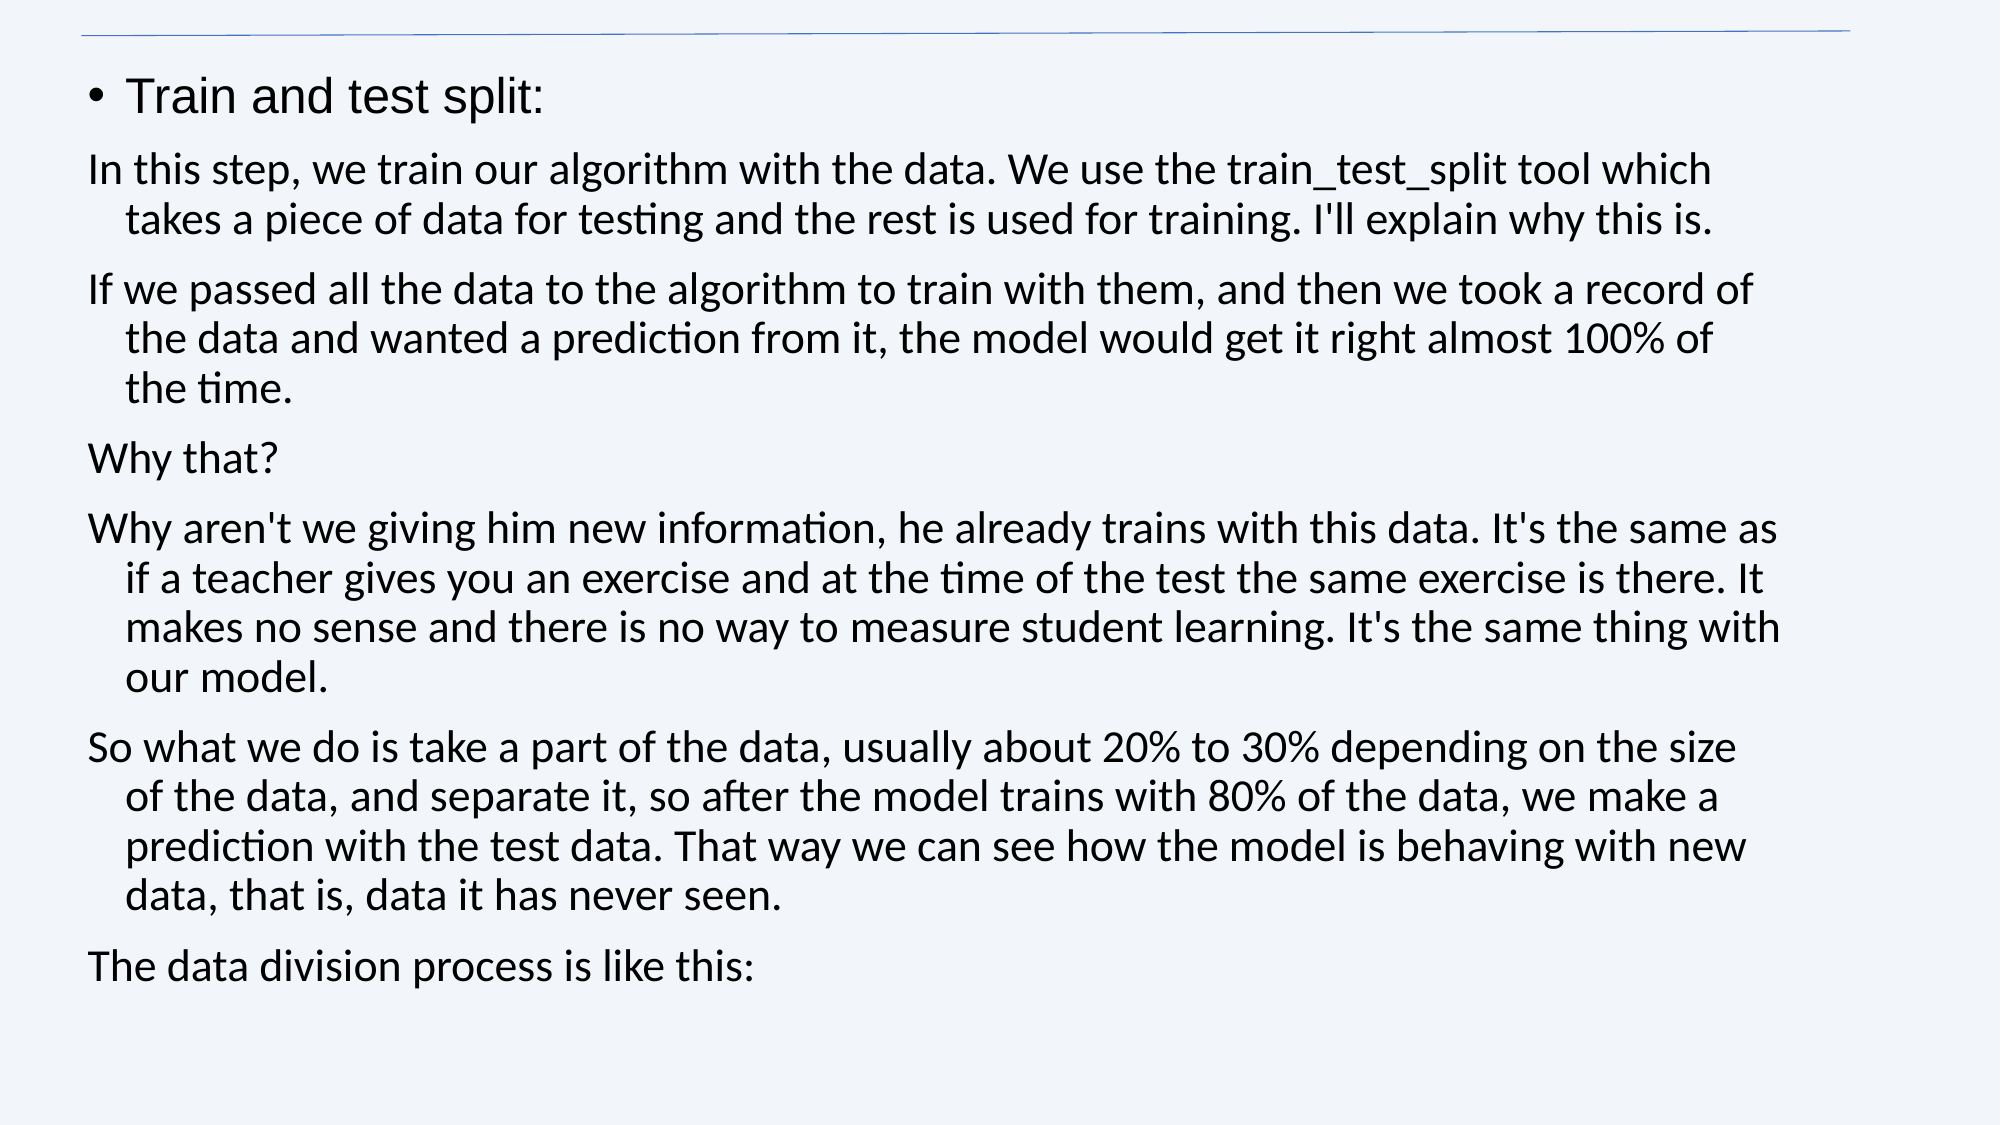

Train and test split:
In this step, we train our algorithm with the data. We use the train_test_split tool which takes a piece of data for testing and the rest is used for training. I'll explain why this is.
If we passed all the data to the algorithm to train with them, and then we took a record of the data and wanted a prediction from it, the model would get it right almost 100% of the time.
Why that?
Why aren't we giving him new information, he already trains with this data. It's the same as if a teacher gives you an exercise and at the time of the test the same exercise is there. It makes no sense and there is no way to measure student learning. It's the same thing with our model.
So what we do is take a part of the data, usually about 20% to 30% depending on the size of the data, and separate it, so after the model trains with 80% of the data, we make a prediction with the test data. That way we can see how the model is behaving with new data, that is, data it has never seen.
The data division process is like this: